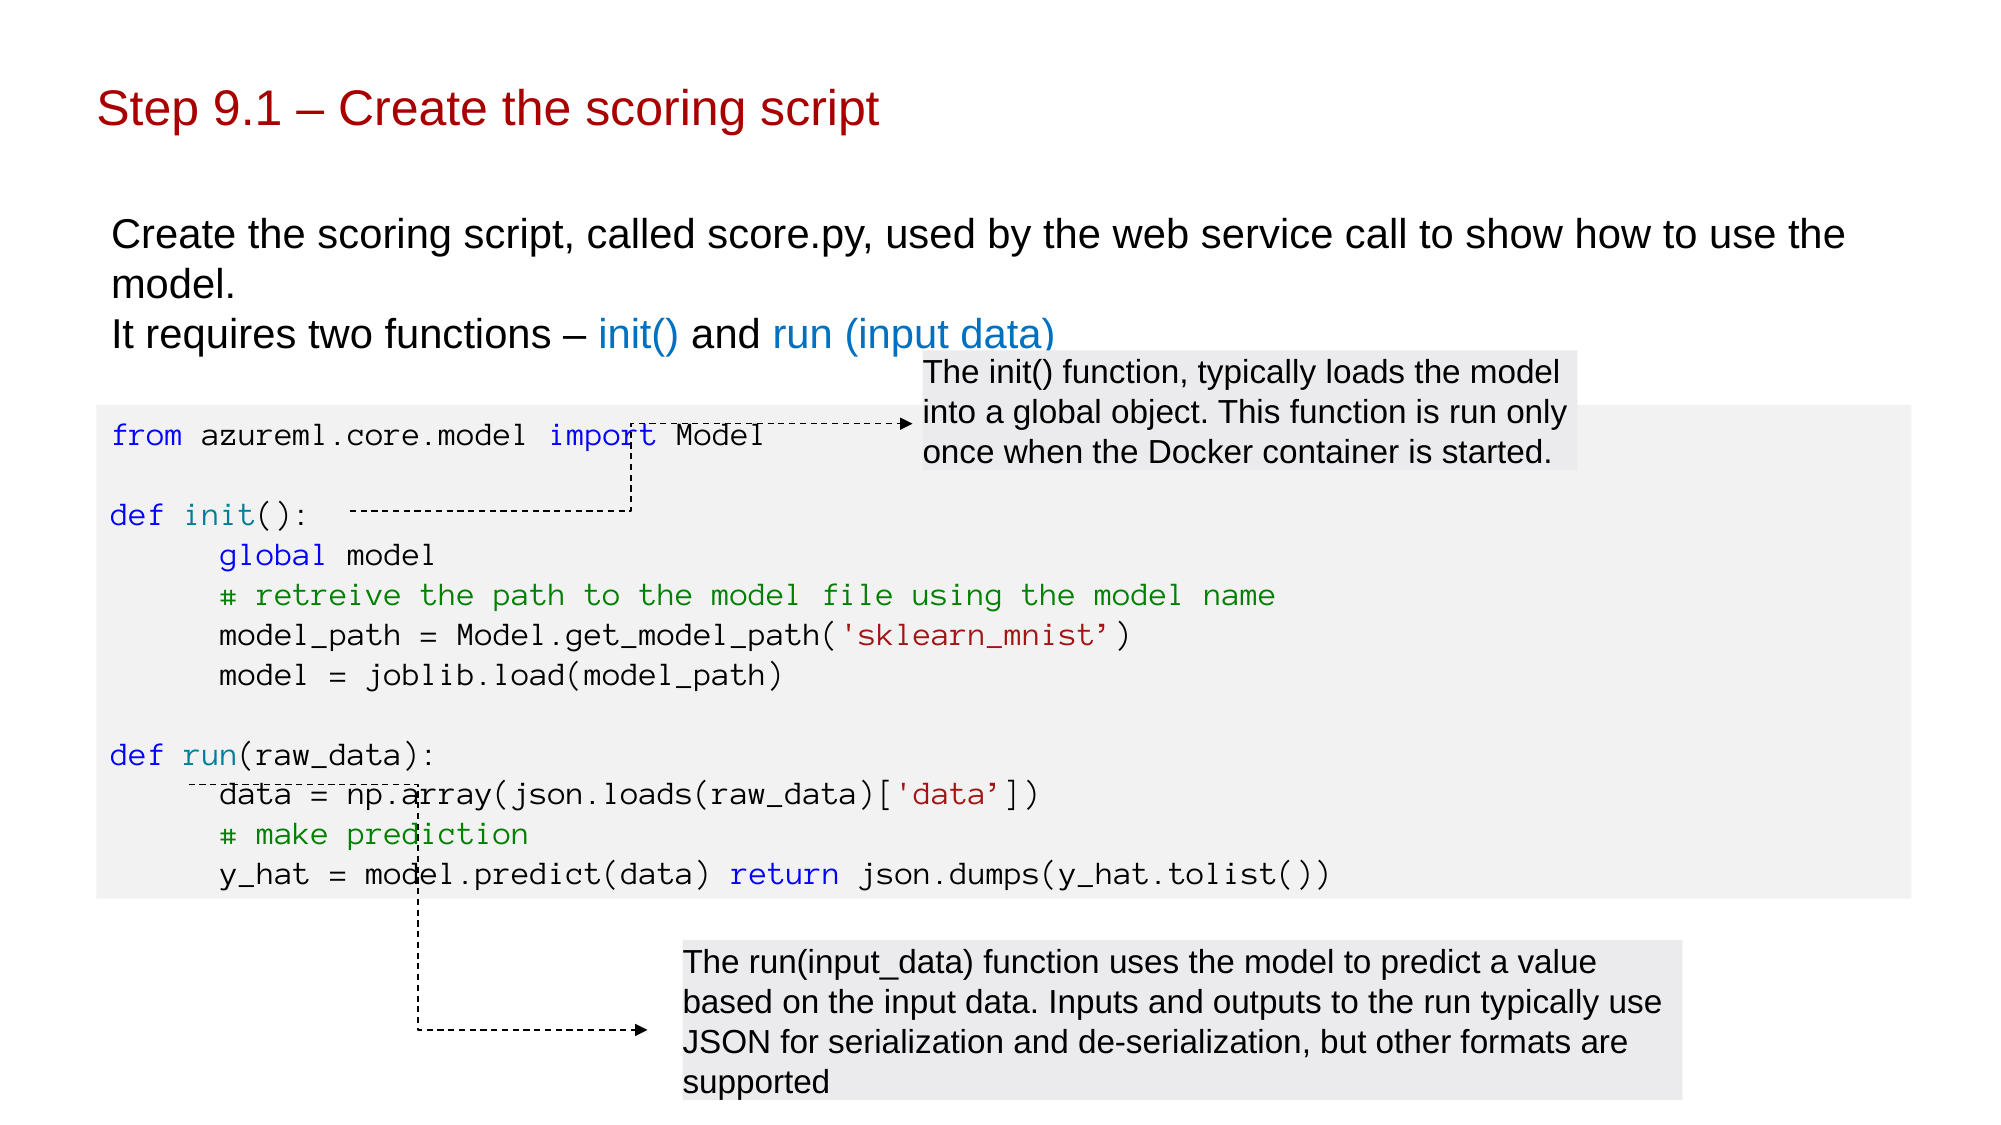

Step 9.1 – Create the scoring script
Create the scoring script, called score.py, used by the web service call to show how to use the model.
It requires two functions – init() and run (input data)
The init() function, typically loads the model into a global object. This function is run only once when the Docker container is started.
from azureml.core.model import Model

def init():
      global model
      # retreive the path to the model file using the model name
      model_path = Model.get_model_path('sklearn_mnist’)
      model = joblib.load(model_path)

def run(raw_data):
      data = np.array(json.loads(raw_data)['data’])
      # make prediction
      y_hat = model.predict(data) return json.dumps(y_hat.tolist())
The run(input_data) function uses the model to predict a value based on the input data. Inputs and outputs to the run typically use JSON for serialization and de-serialization, but other formats are supported